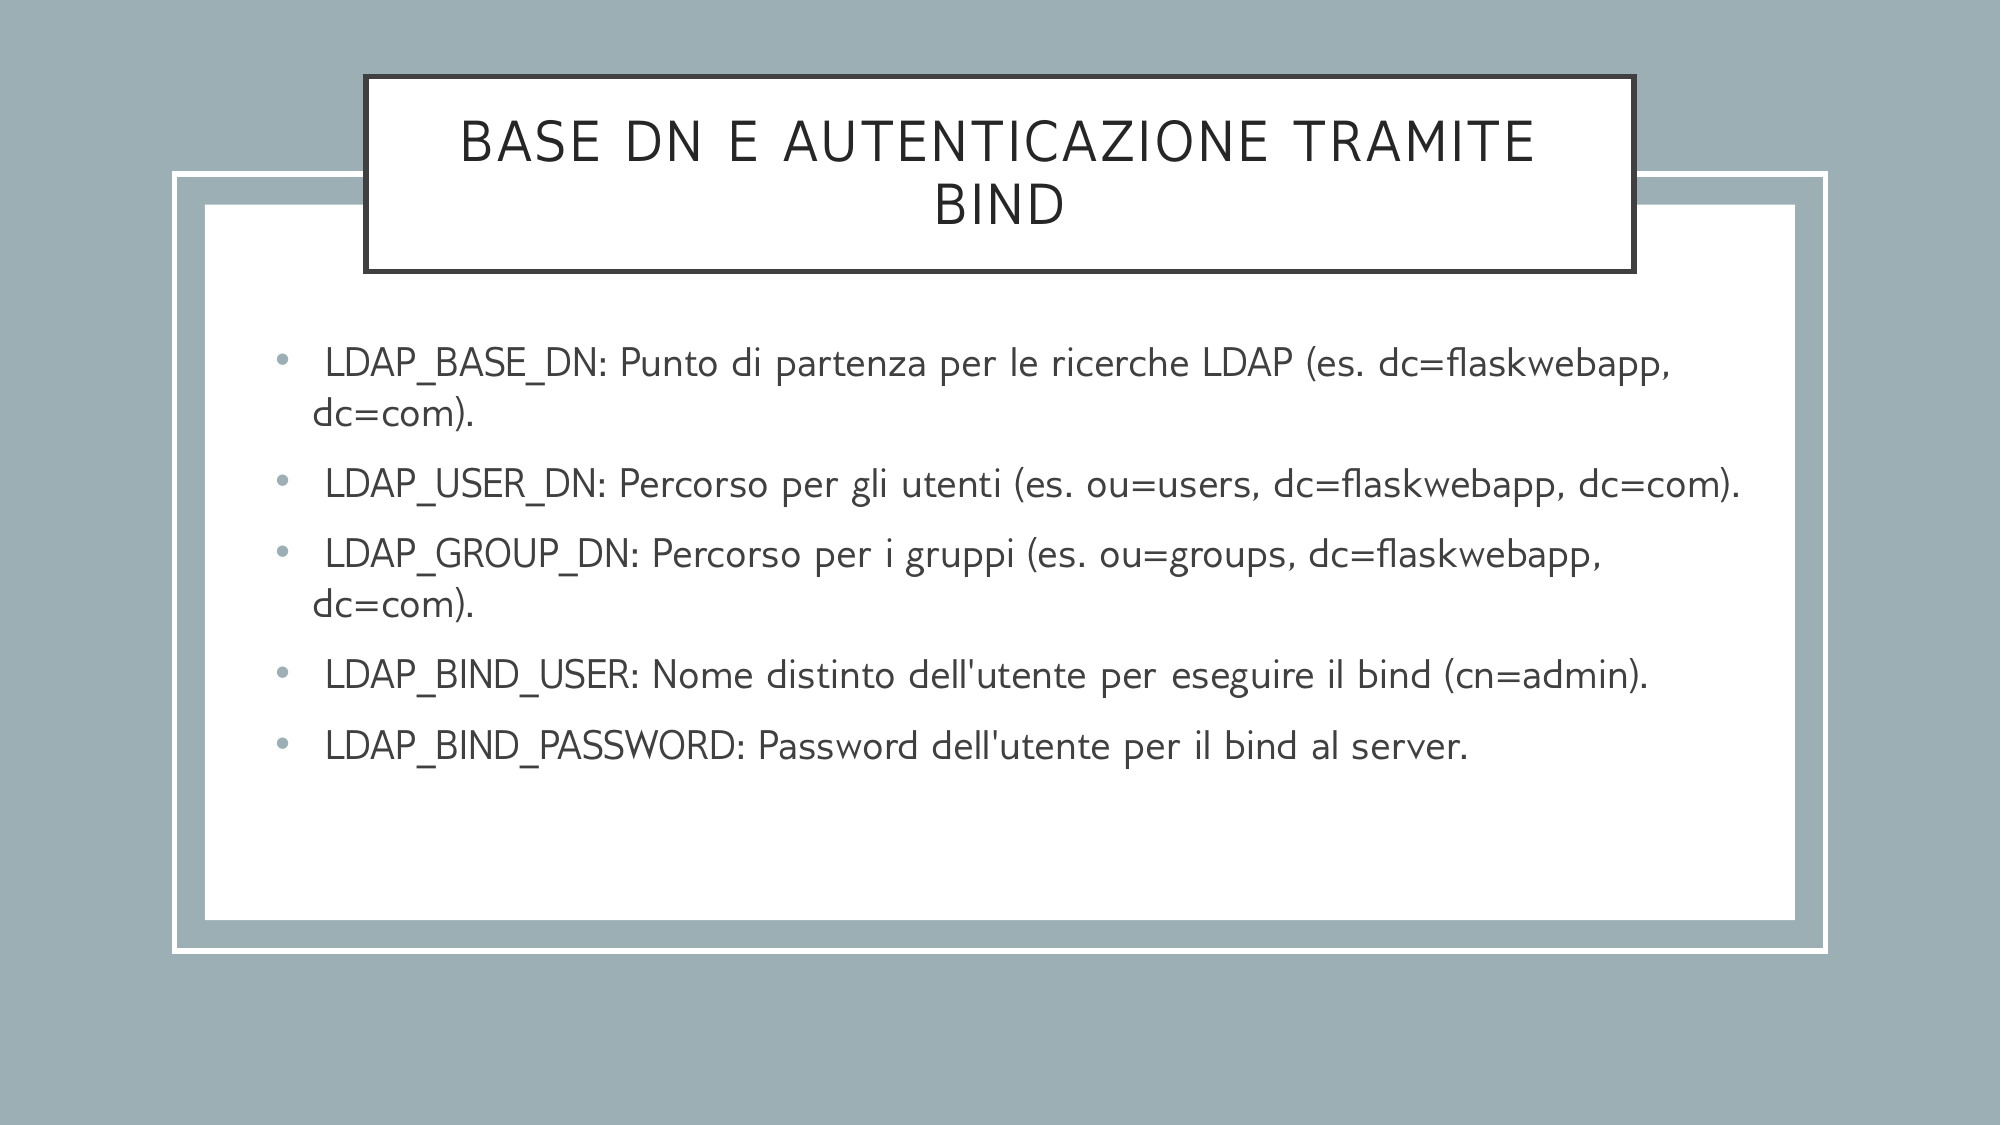

# Base DN e Autenticazione tramite bind

 LDAP_BASE_DN: Punto di partenza per le ricerche LDAP (es. dc=flaskwebapp, dc=com).
 LDAP_USER_DN: Percorso per gli utenti (es. ou=users, dc=flaskwebapp, dc=com).
 LDAP_GROUP_DN: Percorso per i gruppi (es. ou=groups, dc=flaskwebapp, dc=com).
 LDAP_BIND_USER: Nome distinto dell'utente per eseguire il bind (cn=admin).
 LDAP_BIND_PASSWORD: Password dell'utente per il bind al server.